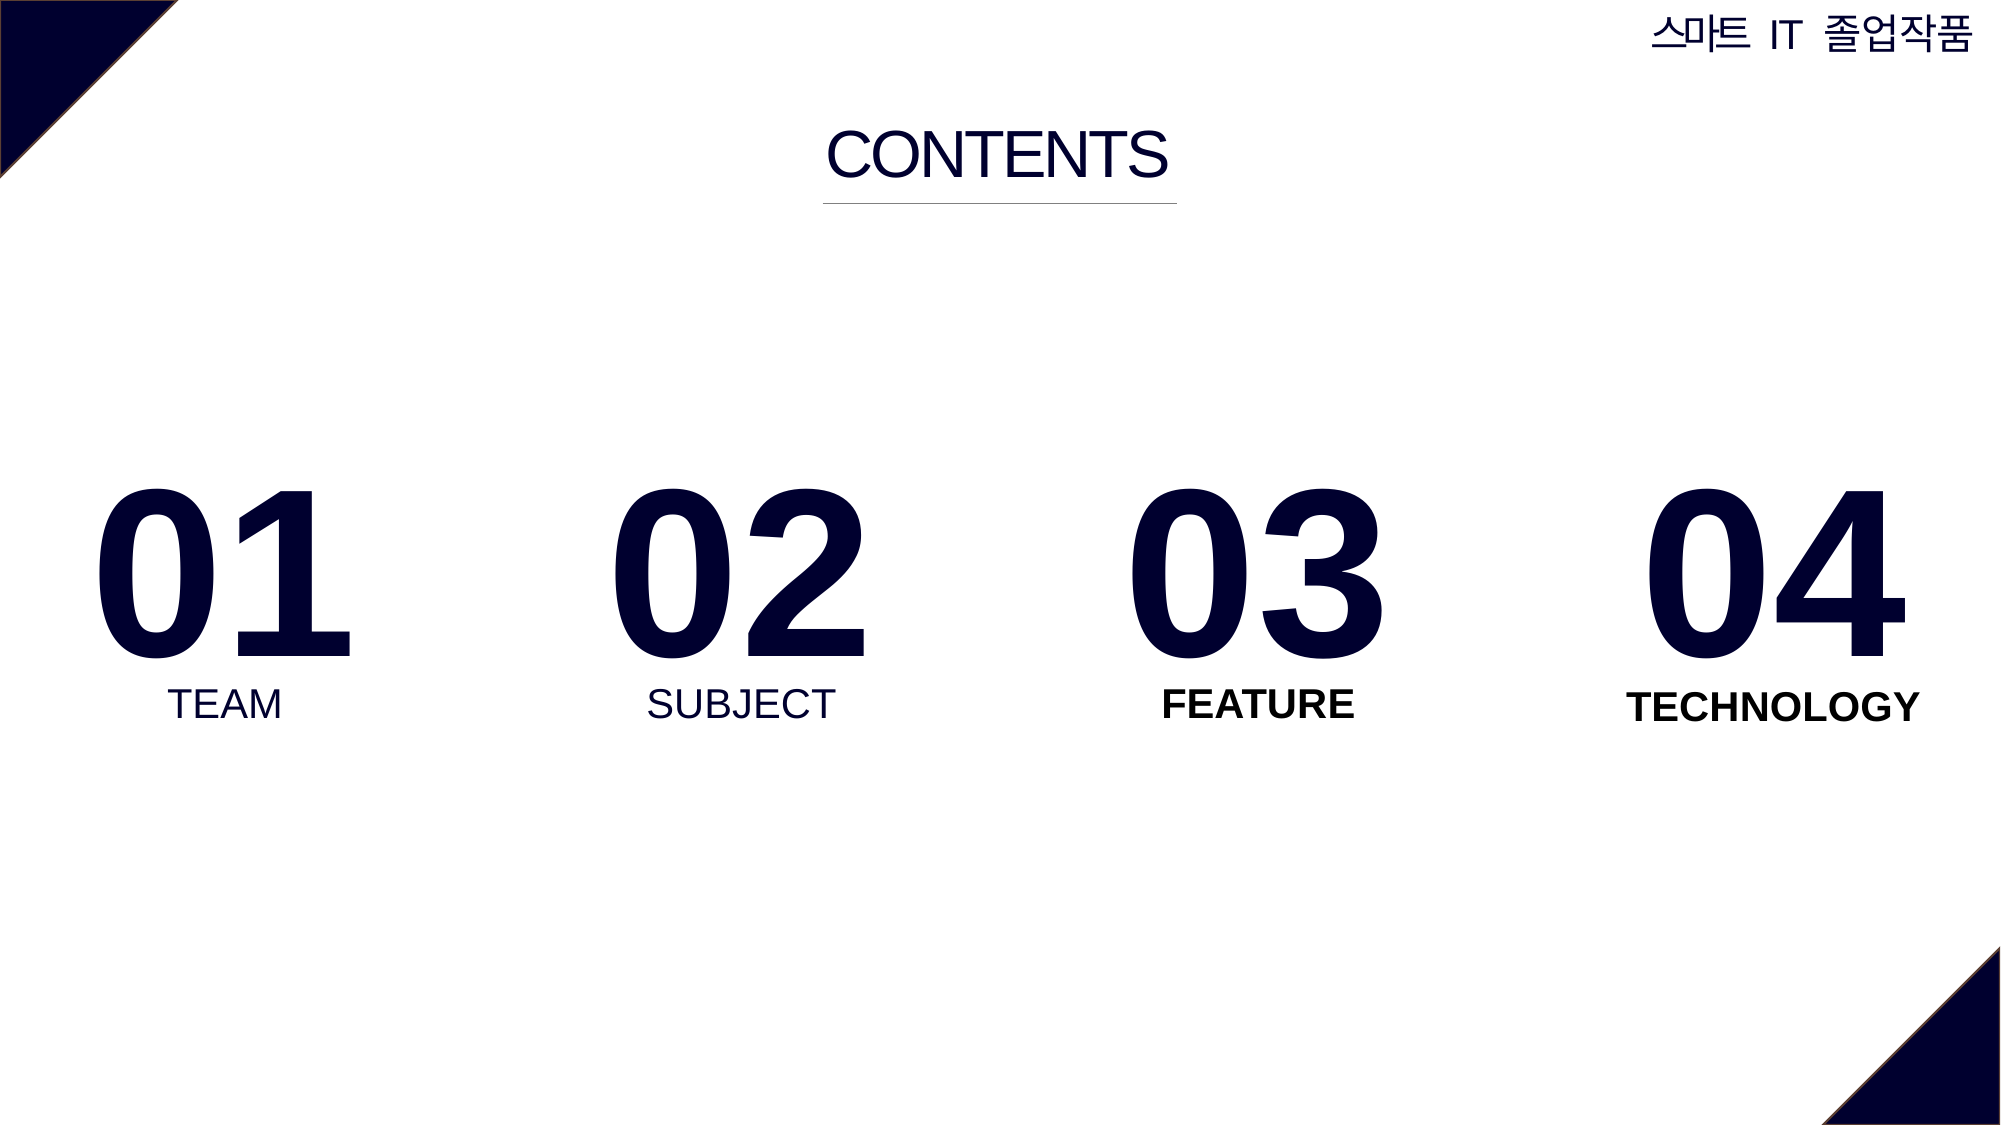

CONTENTS
01
02
03
04
TEAM
SUBJECT
FEATURE

TECHNOLOGY